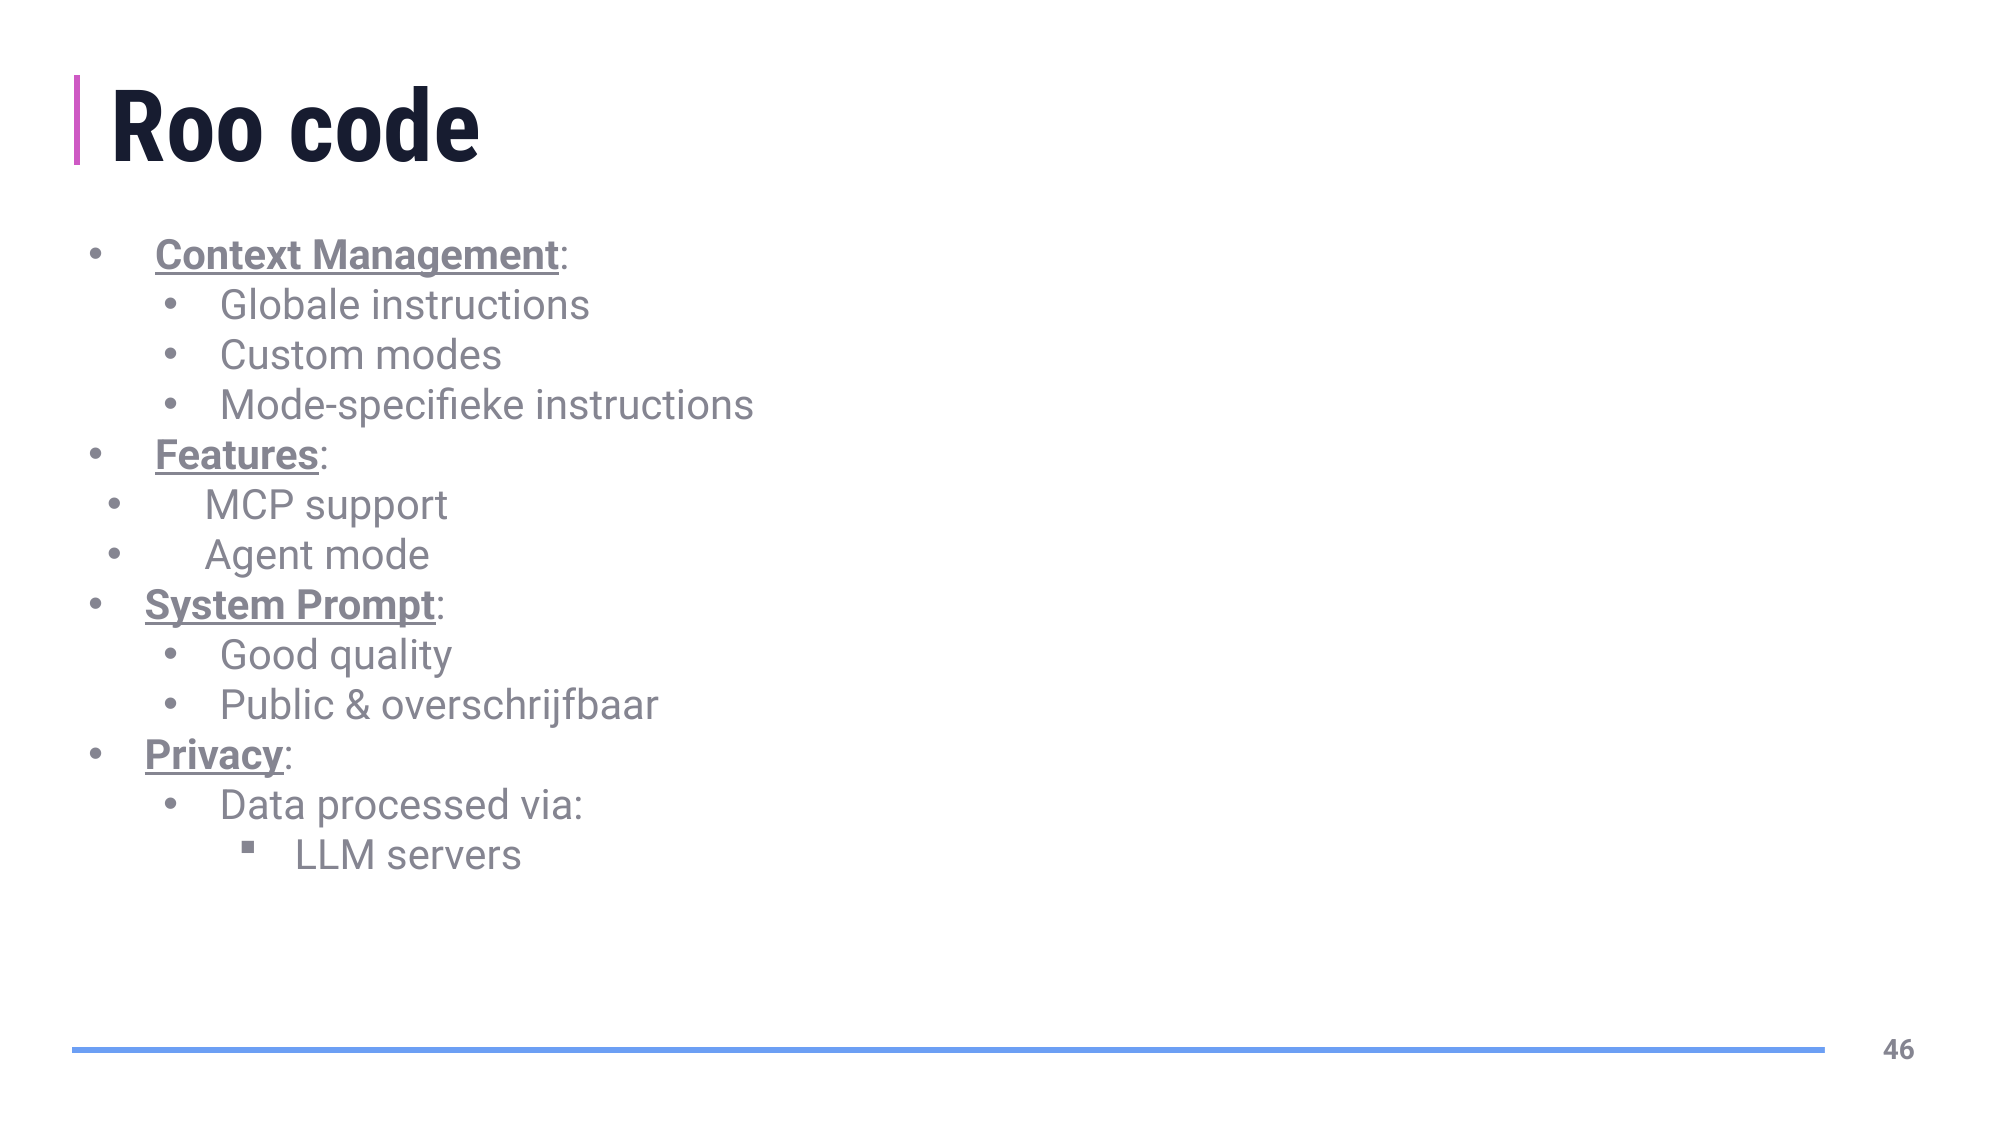

# Roo code
 Context Management:
Globale instructions
Custom modes
Mode-specifieke instructions
 Features:
    MCP support
    Agent mode
System Prompt:
Good quality
Public & overschrijfbaar
Privacy:
Data processed via:
LLM servers